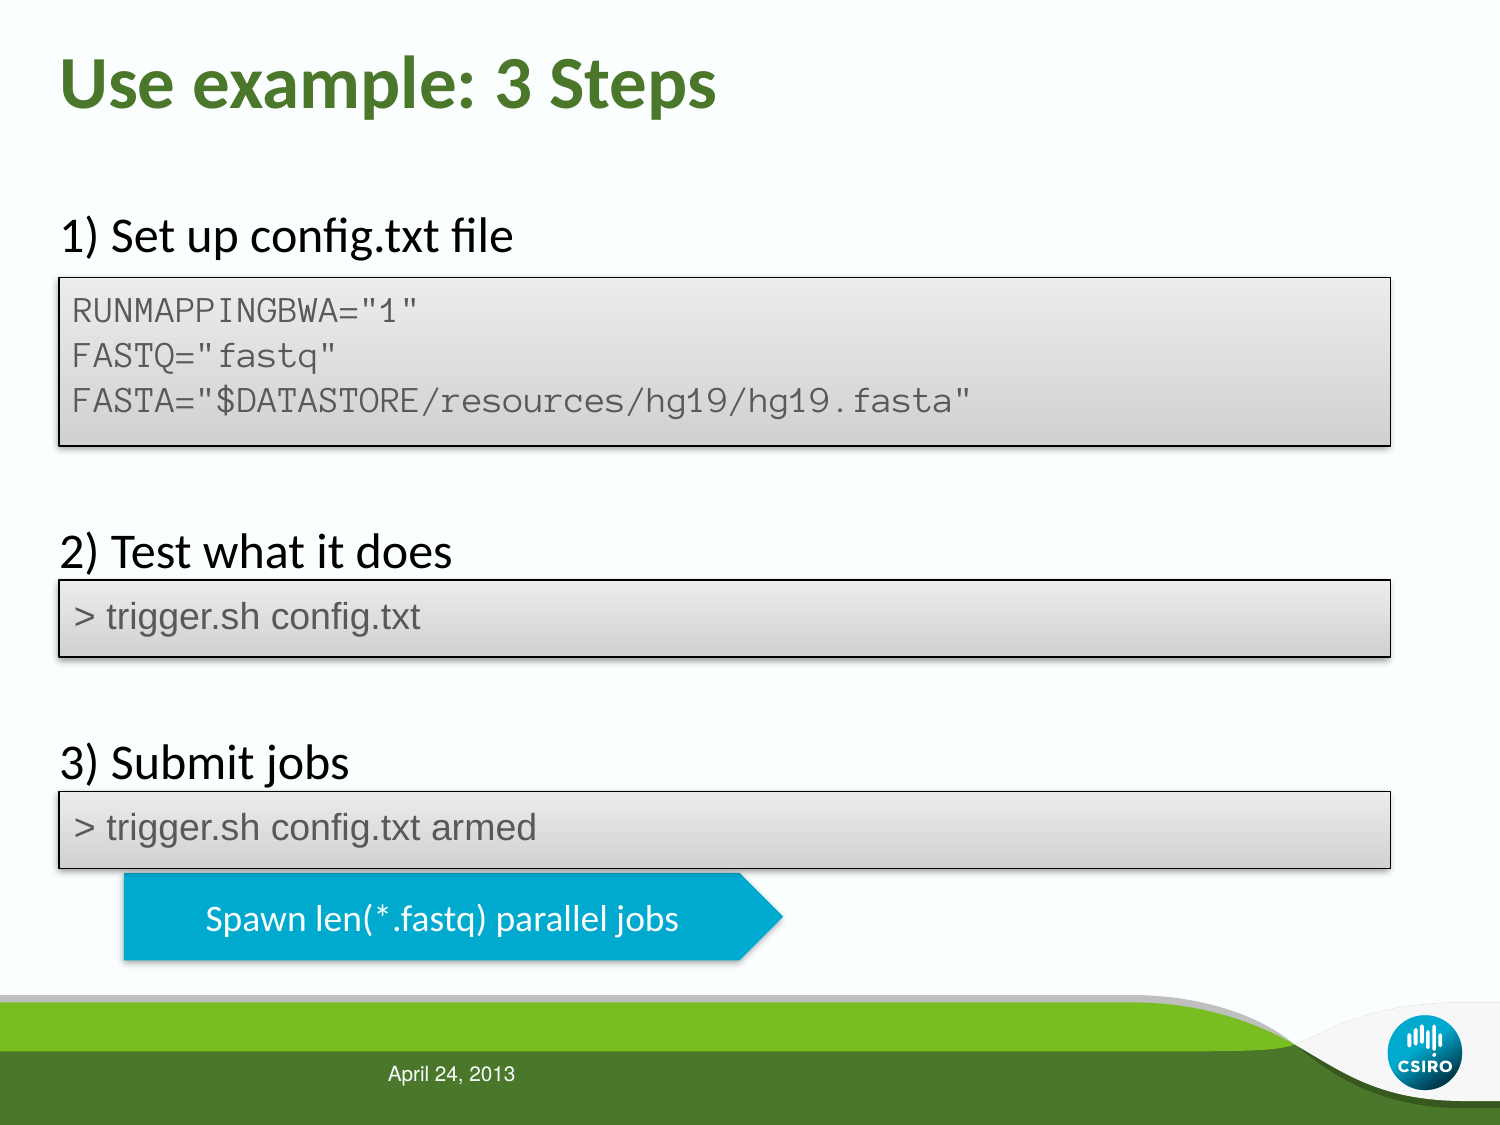

# Use example: 3 Steps
1) Set up config.txt file
RUNMAPPINGBWA="1"
FASTQ="fastq"
FASTA="$DATASTORE/resources/hg19/hg19.fasta"

2) Test what it does

> trigger.sh config.txt
3) Submit jobs

> trigger.sh config.txt armed
Spawn len(*.fastq) parallel jobs
April 24, 2013